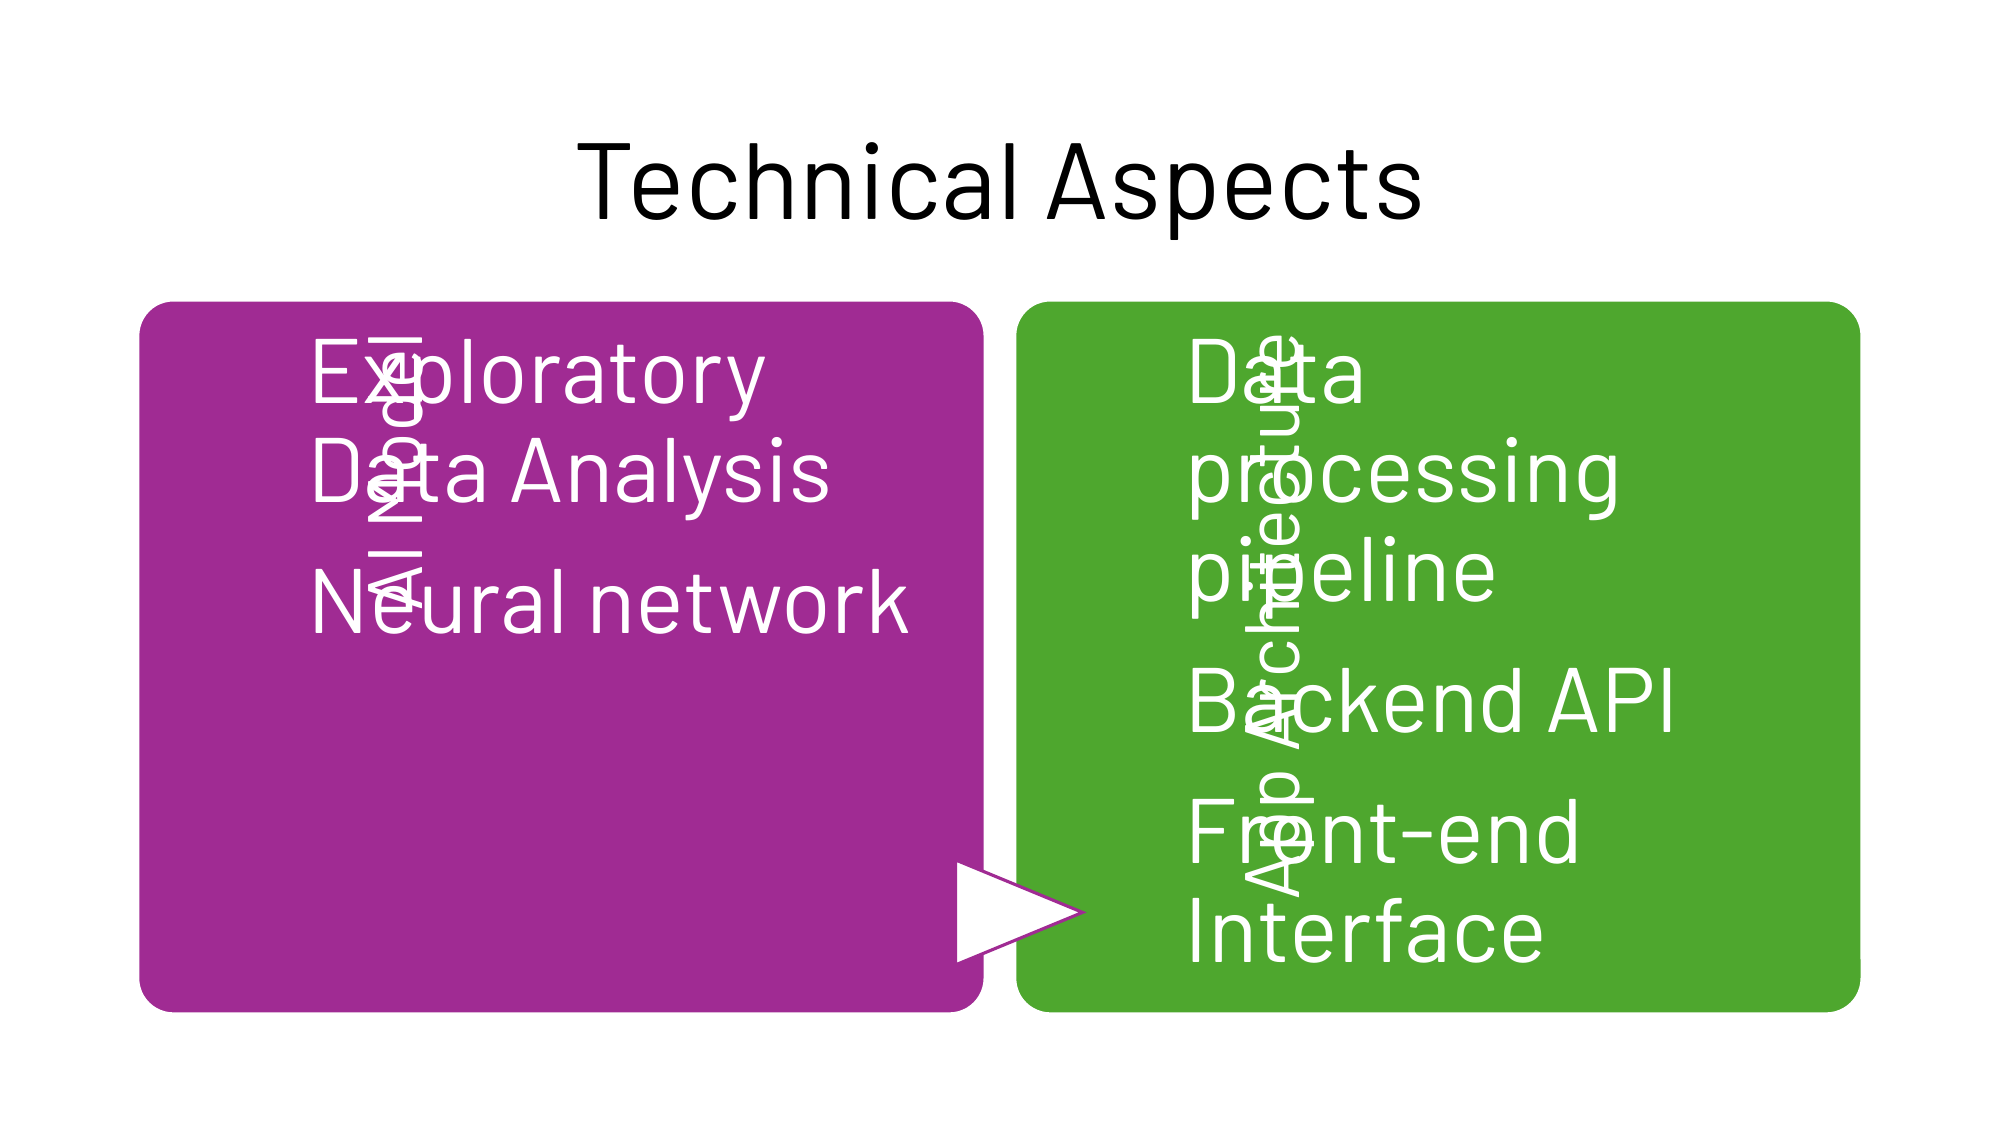

# Technical Aspects
AI Model
Exploratory Data Analysis
Neural network
App Architecture
Data processing pipeline
Backend API
Front-end Interface